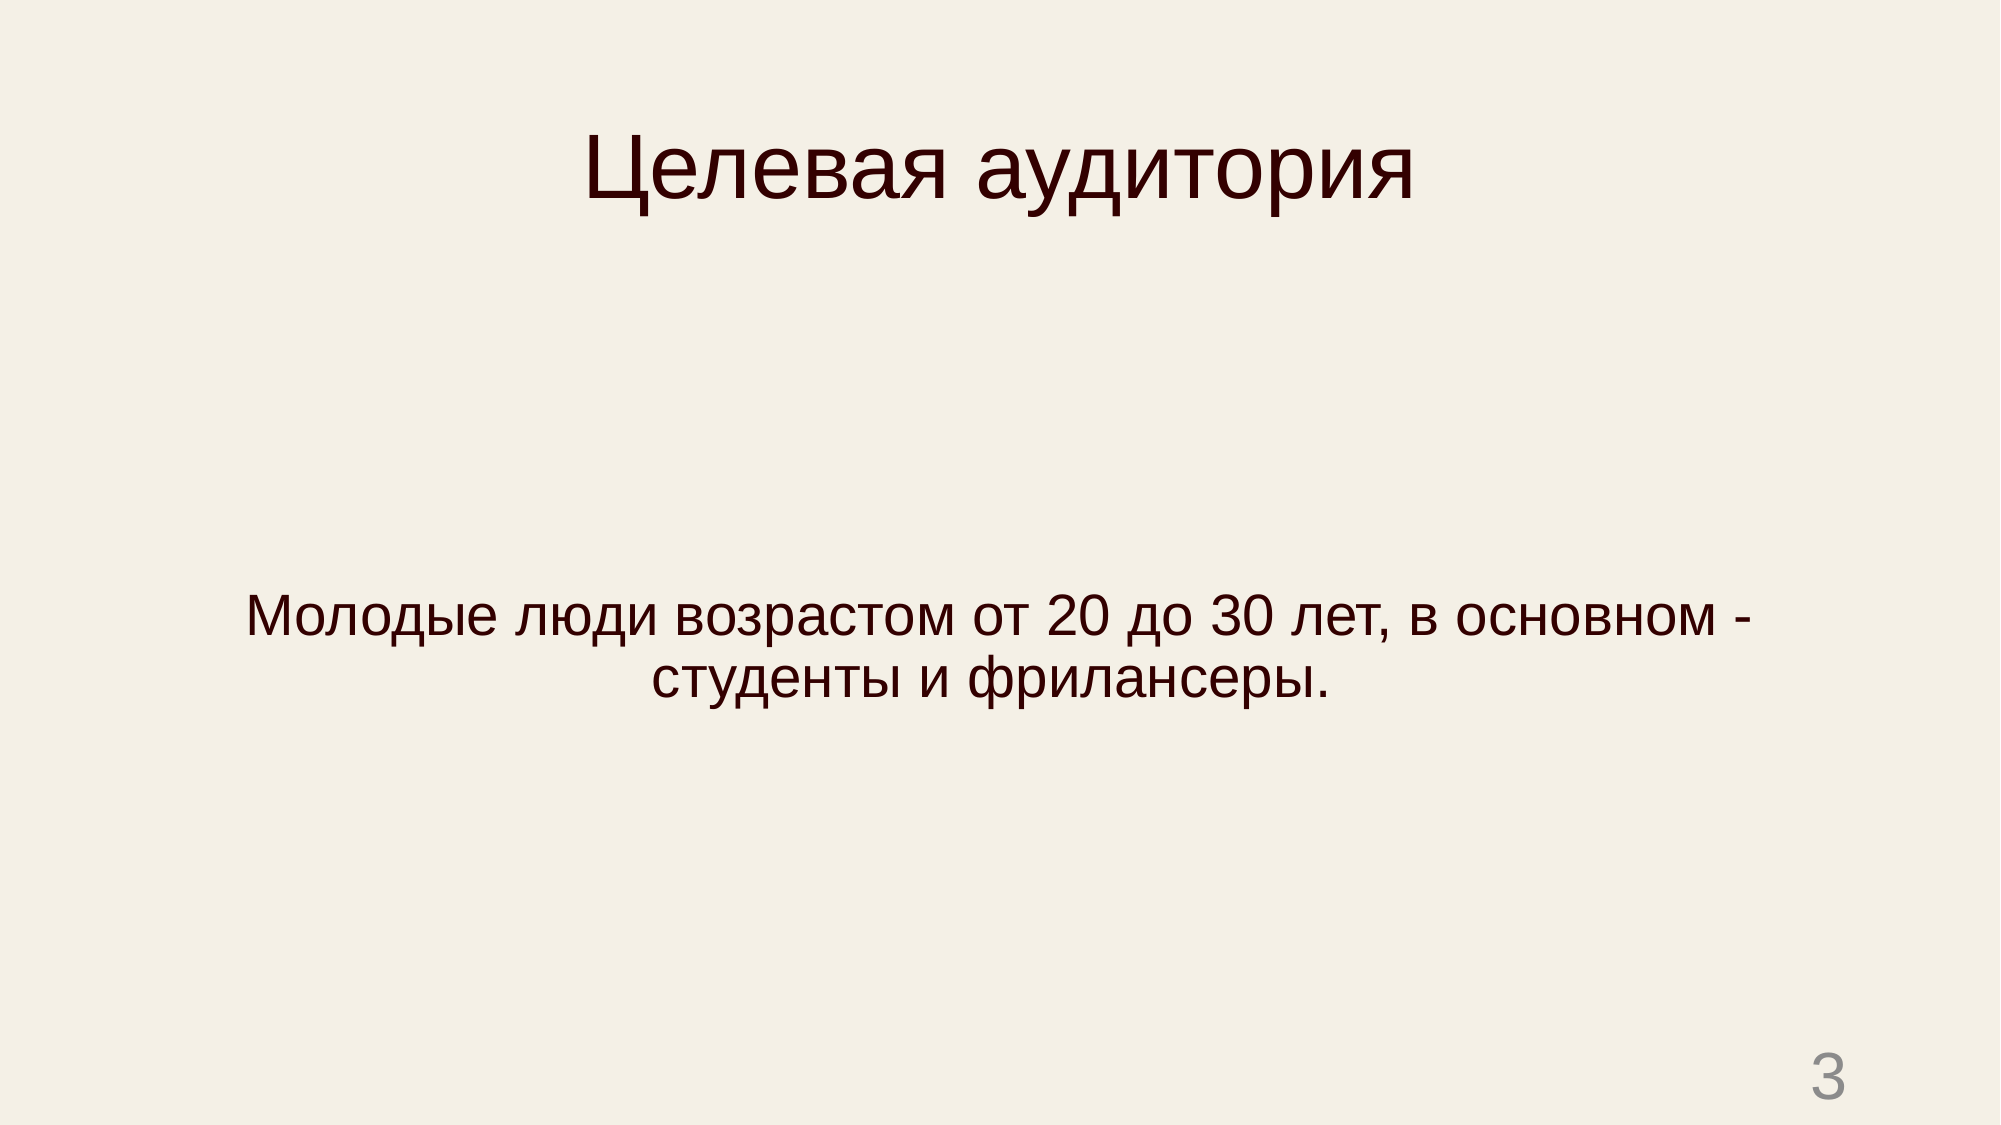

# Целевая аудитория
Молодые люди возрастом от 20 до 30 лет, в основном - студенты и фрилансеры.

3